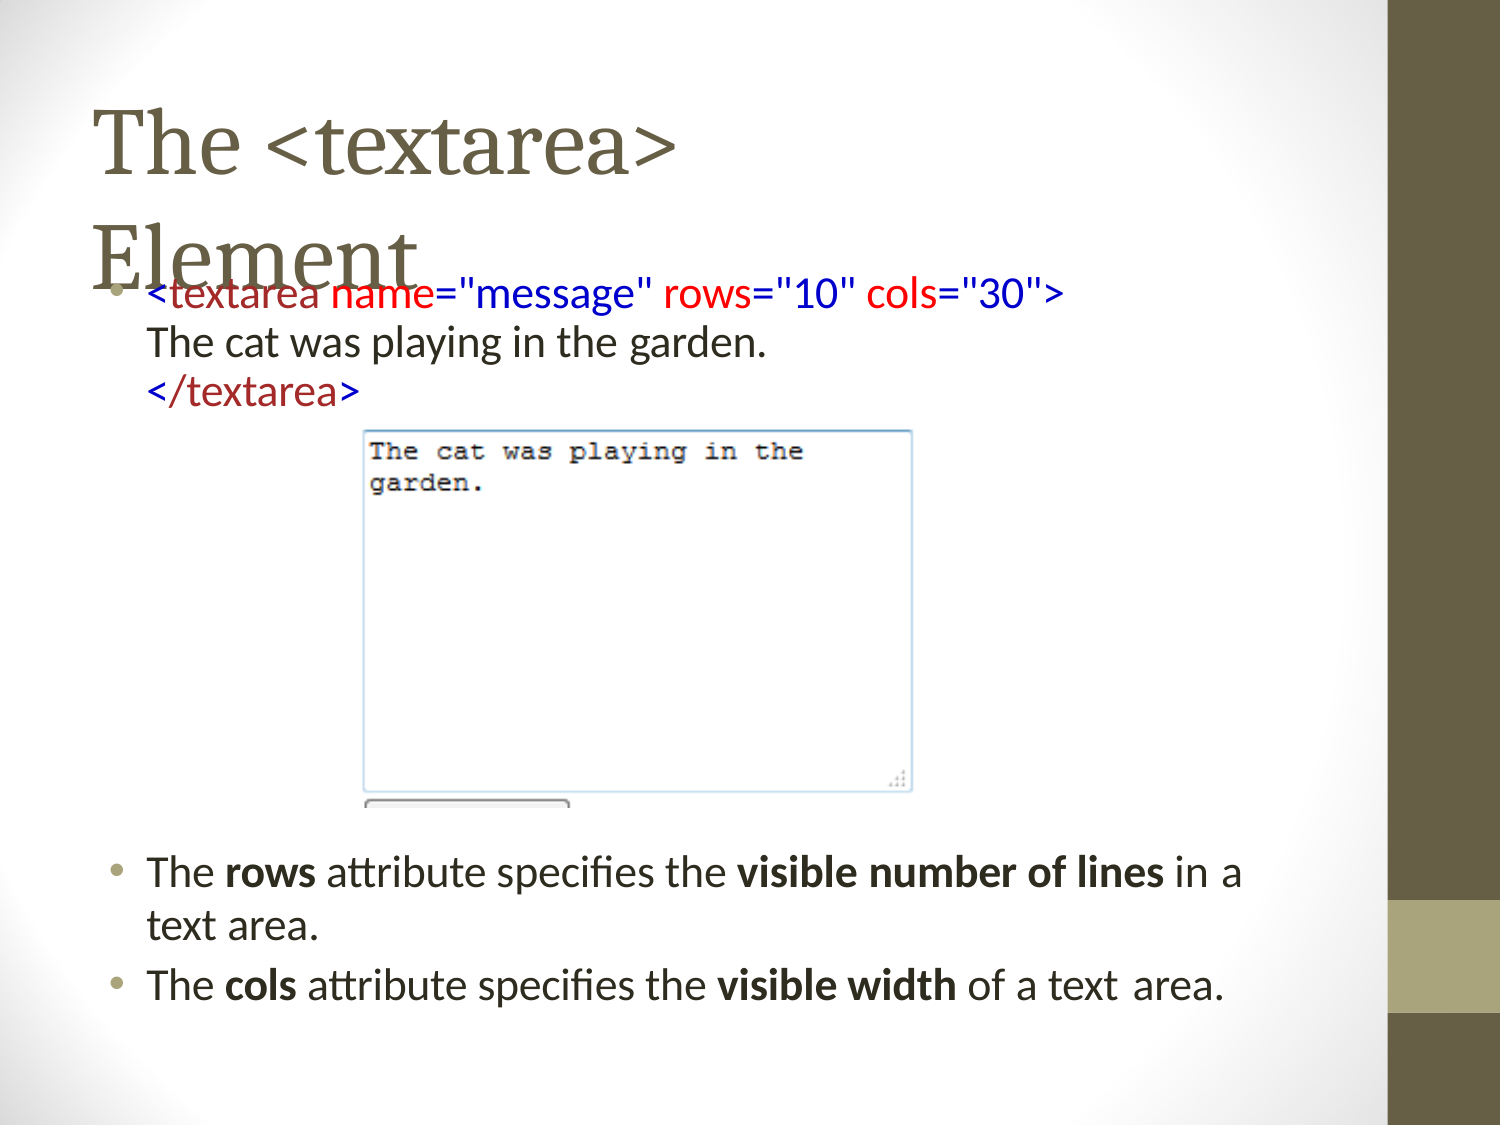

# The <textarea> Element
<textarea name="message" rows="10" cols="30">  The cat was playing in the garden.
</textarea>

The rows attribute specifies the visible number of lines in a text area.
The cols attribute specifies the visible width of a text area.